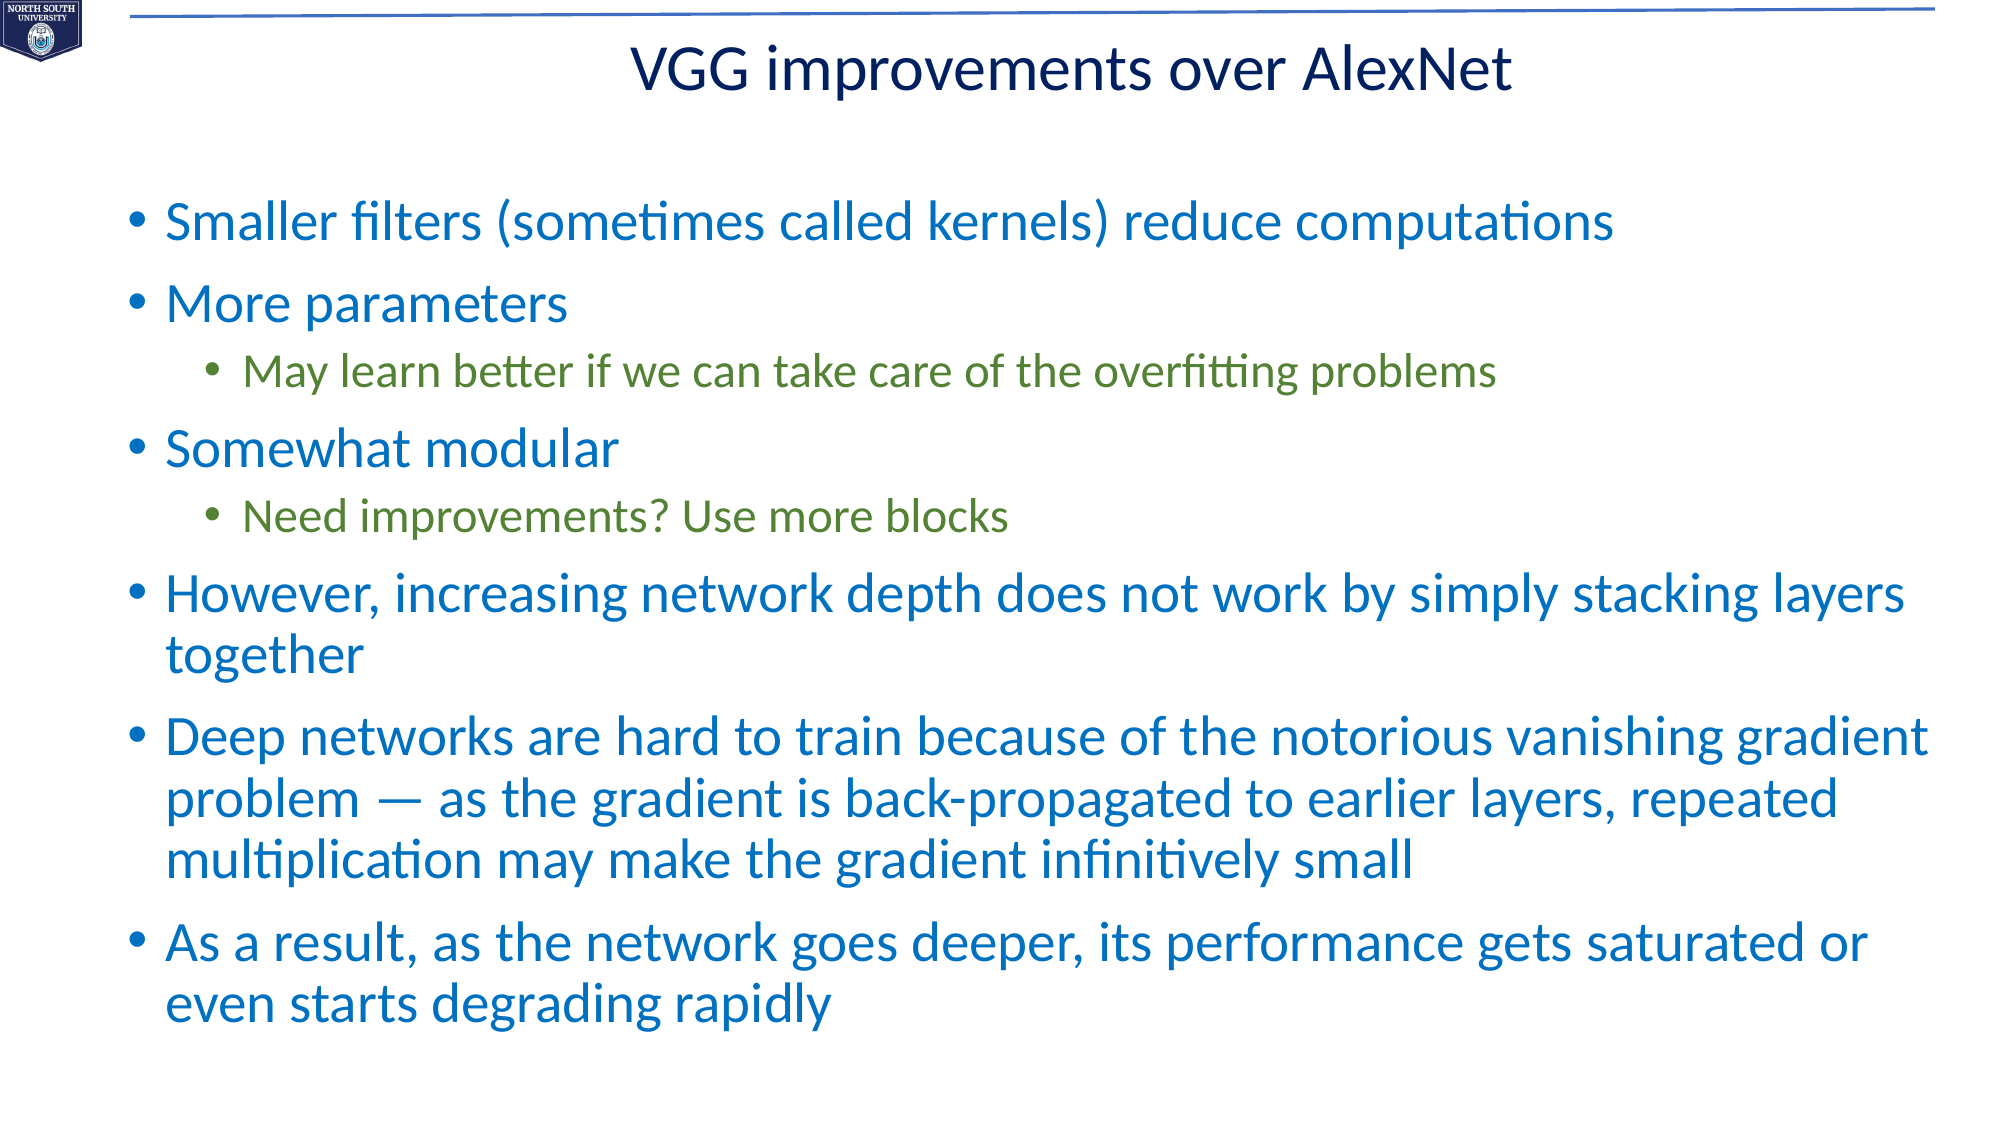

VGG improvements over AlexNet
Smaller filters (sometimes called kernels) reduce computations
More parameters
May learn better if we can take care of the overfitting problems
Somewhat modular
Need improvements? Use more blocks
However, increasing network depth does not work by simply stacking layers together
Deep networks are hard to train because of the notorious vanishing gradient problem — as the gradient is back-propagated to earlier layers, repeated multiplication may make the gradient infinitively small
As a result, as the network goes deeper, its performance gets saturated or even starts degrading rapidly